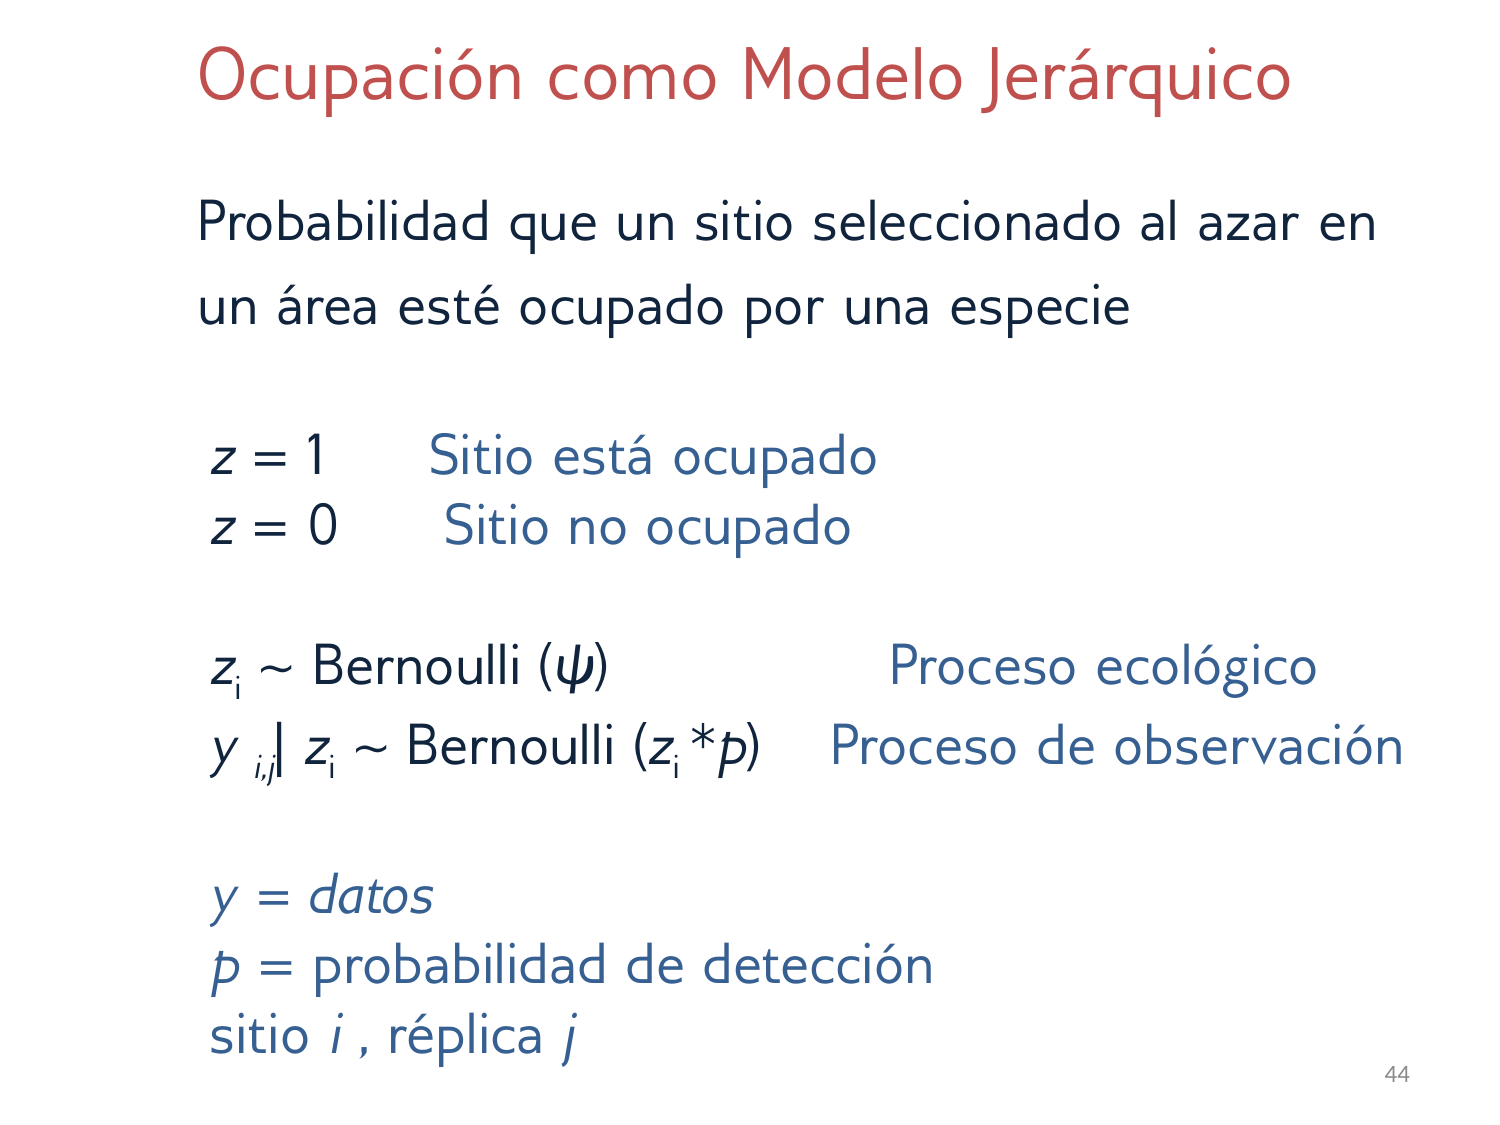

Ocupación como Modelo Jerárquico
Probabilidad que un sitio seleccionado al azar en un área esté ocupado por una especie

z = 1      Sitio está ocupado
z = 0      Sitio no ocupado

zi ~ Bernoulli (ѱ)                Proceso ecológico
y i,j| zi ~ Bernoulli (zi *p)    Proceso de observación

y = datos
p = probabilidad de detección
sitio i , réplica j
44